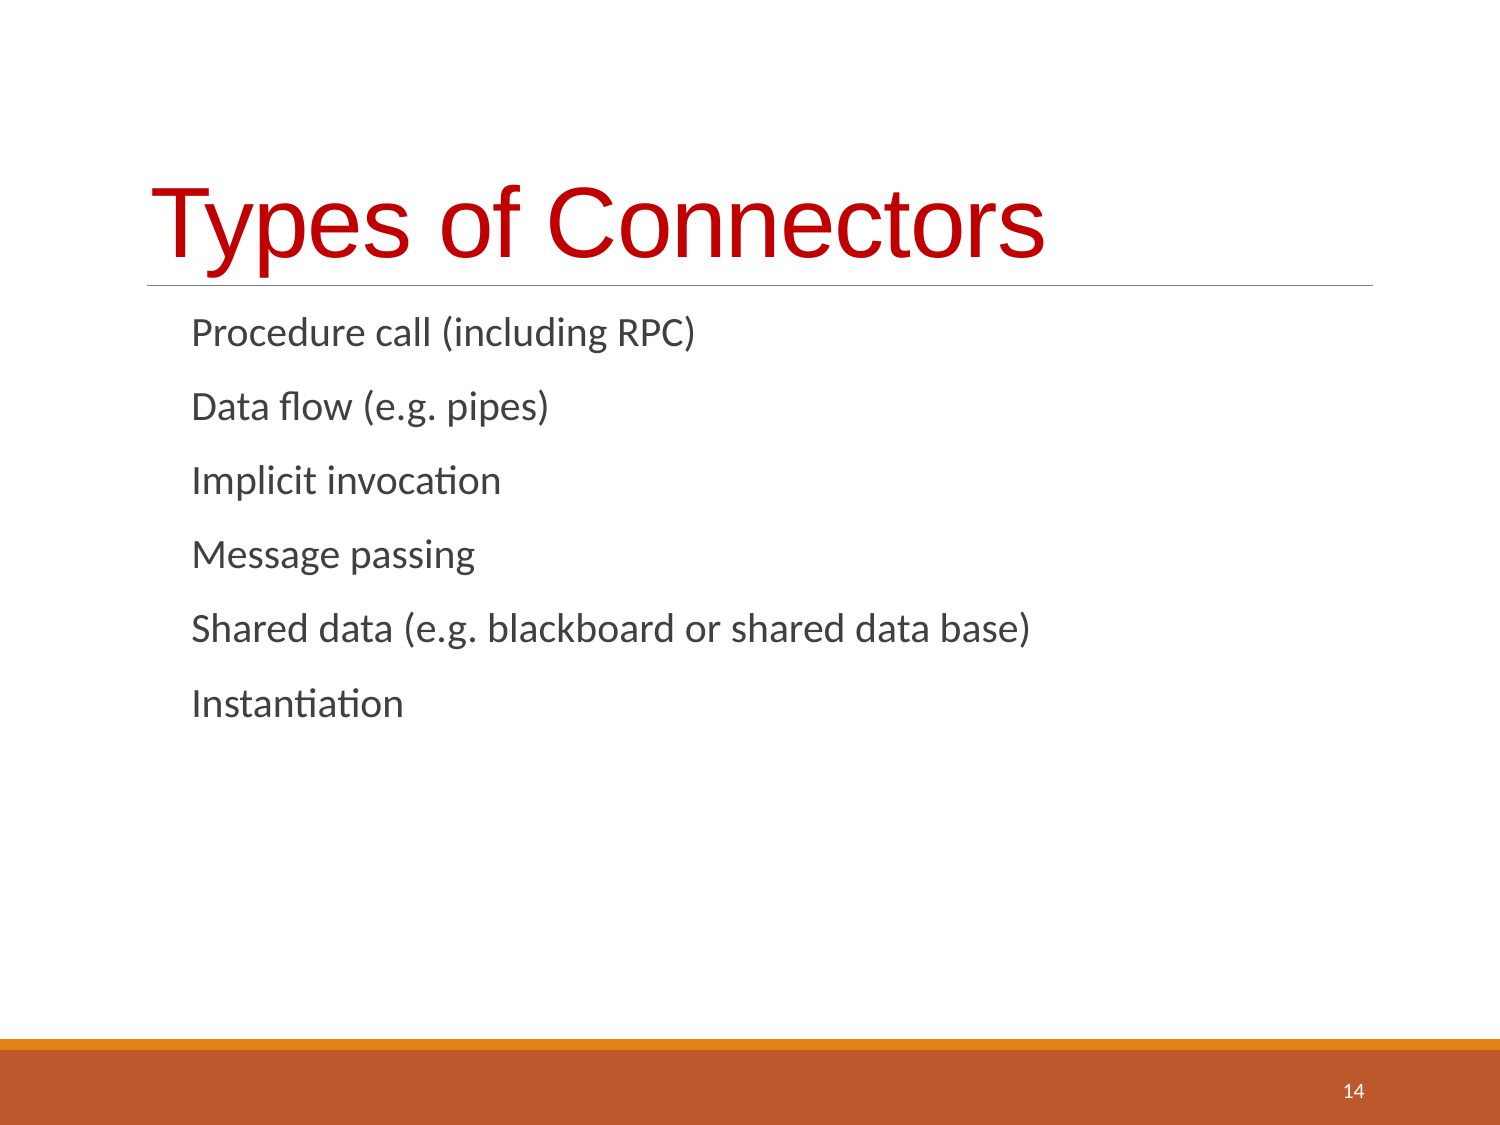

# Types of Connectors
Procedure call (including RPC)
Data flow (e.g. pipes)
Implicit invocation
Message passing
Shared data (e.g. blackboard or shared data base)
Instantiation
14